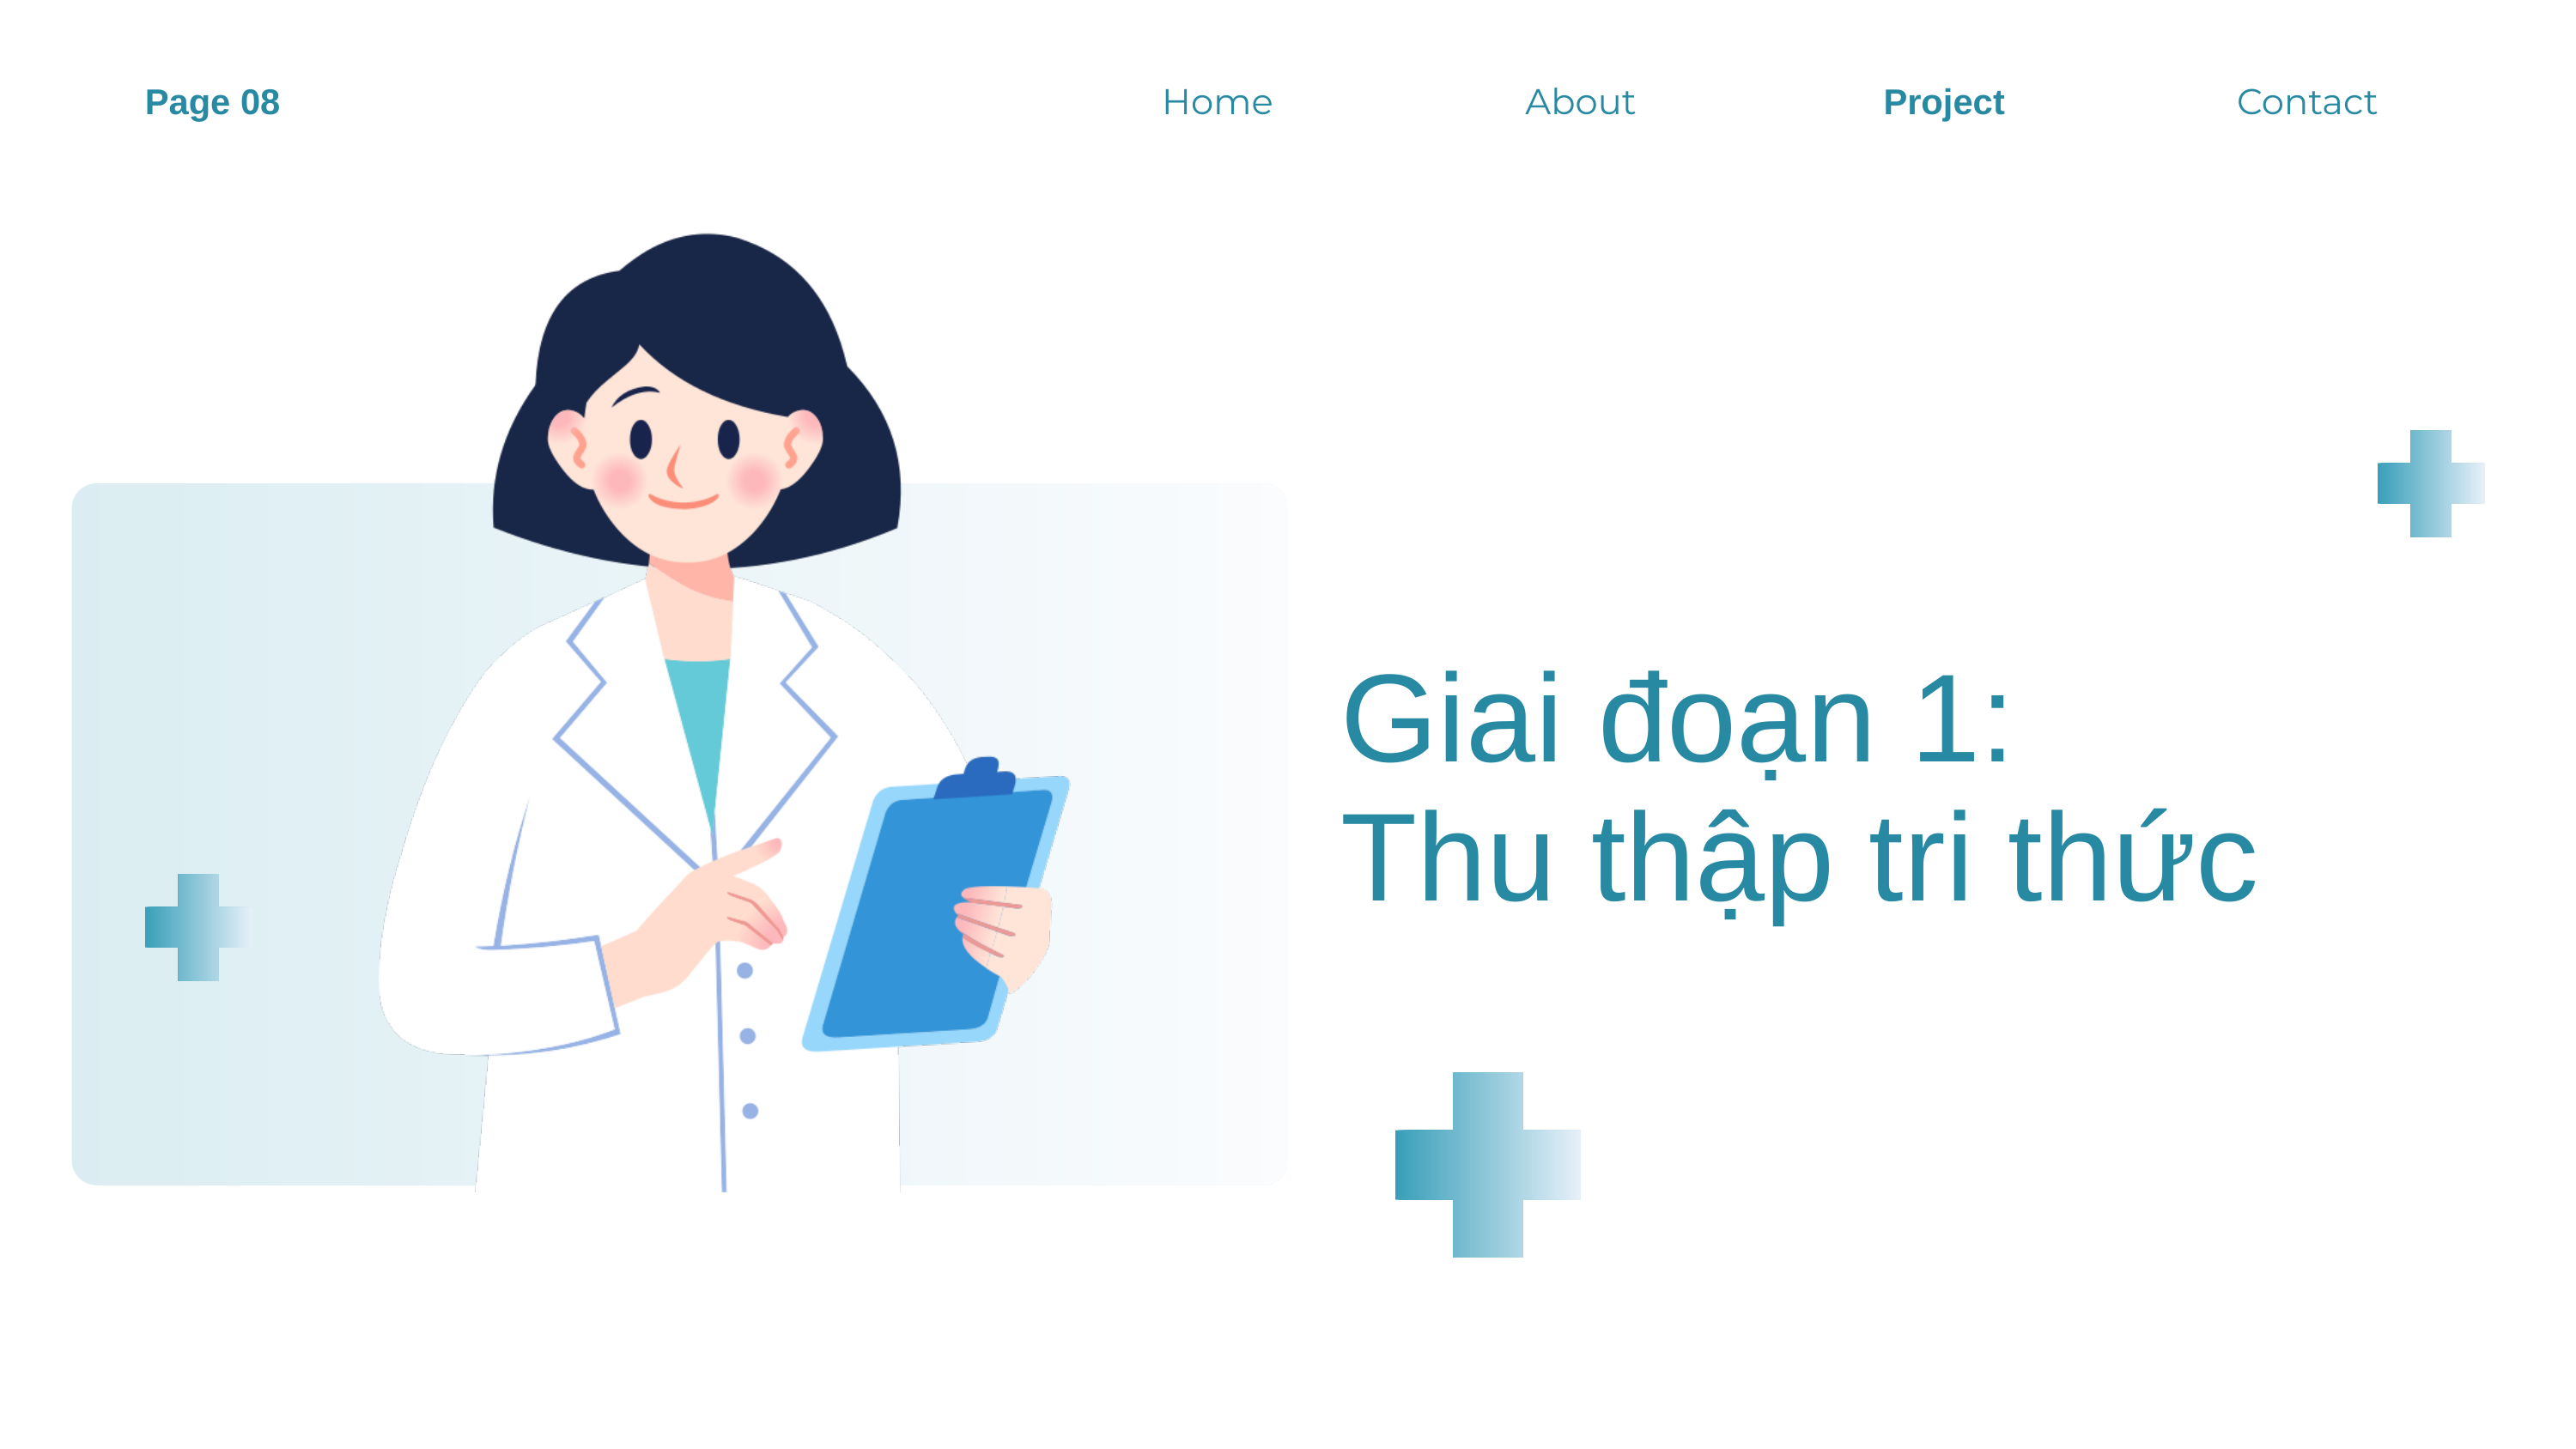

Page 08
Home
About
Project
Contact

Giai đoạn 1:
Thu thập tri thức